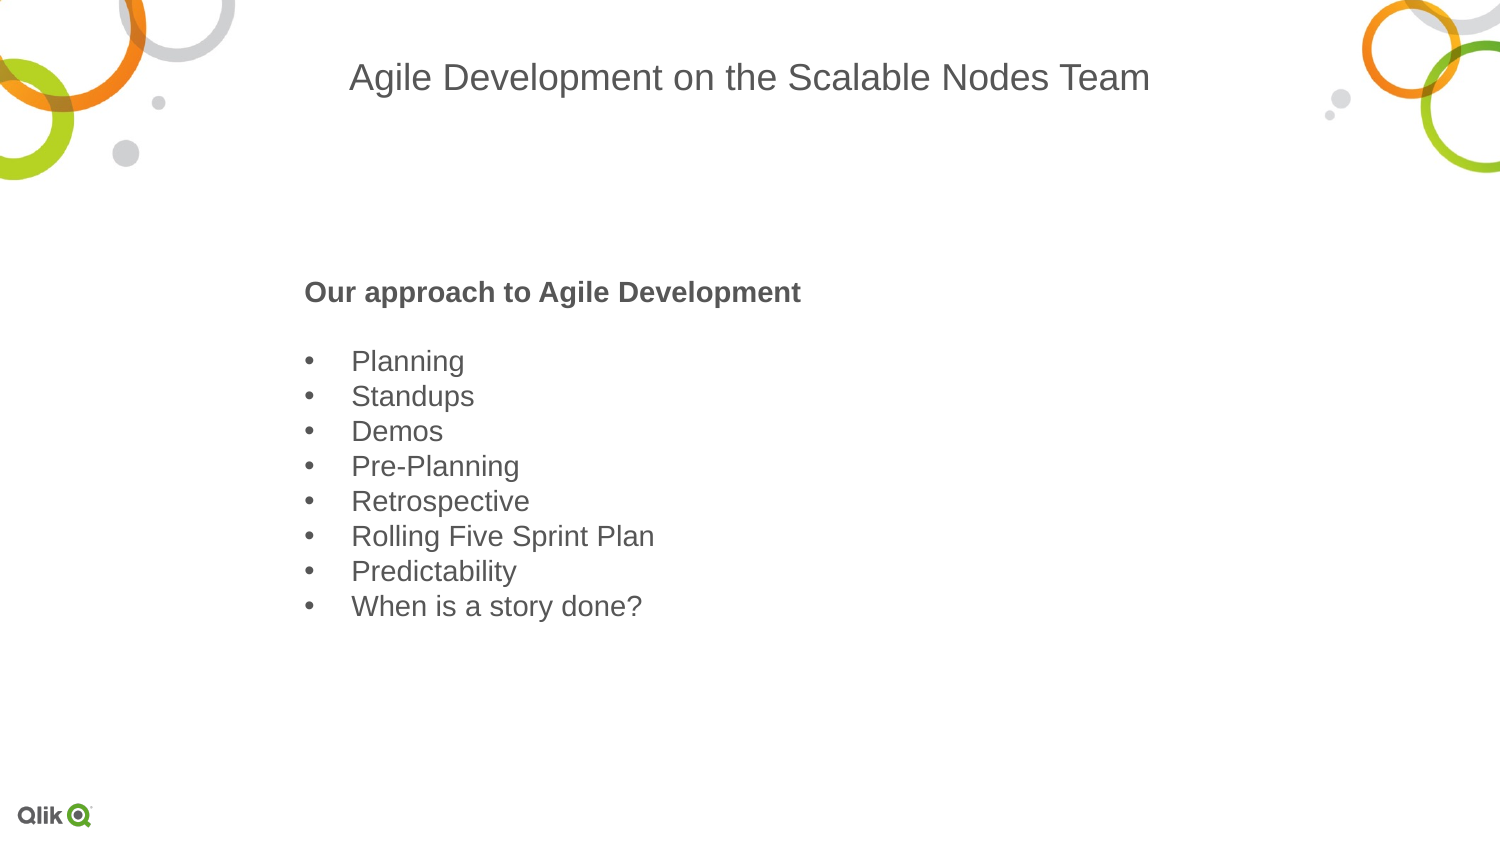

Agile Development on the Scalable Nodes Team
Our approach to Agile Development
Planning
Standups
Demos
Pre-Planning
Retrospective
Rolling Five Sprint Plan
Predictability
When is a story done?